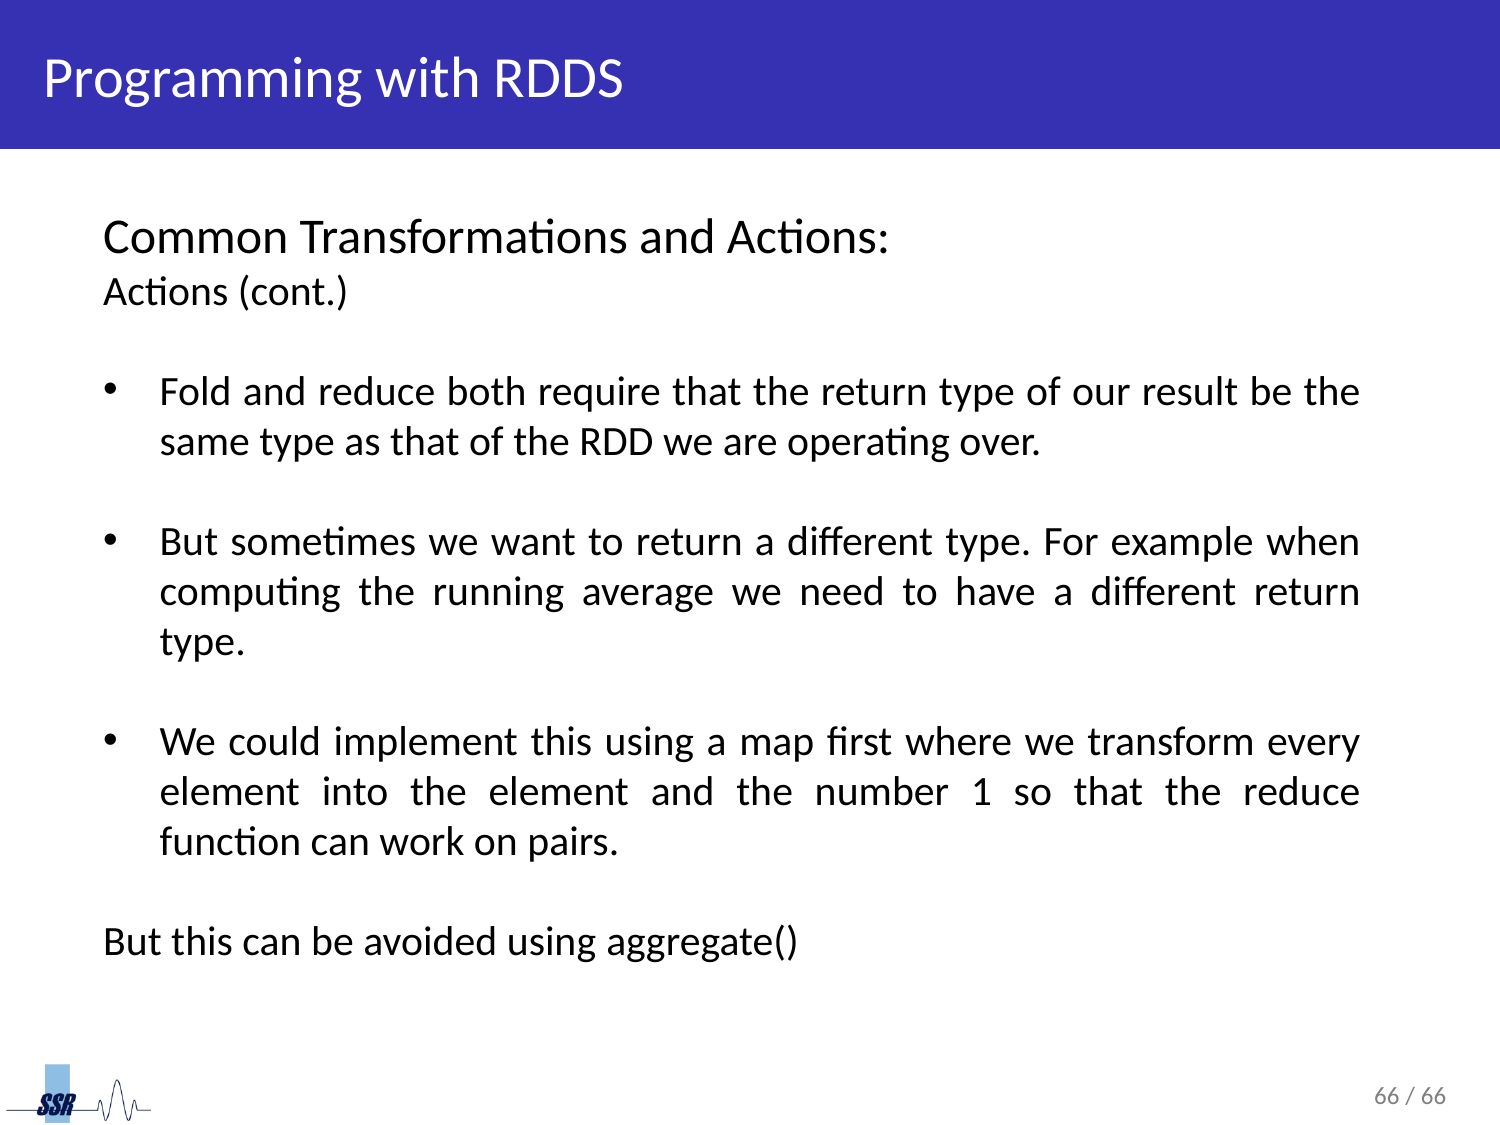

# Programming with RDDS
Common Transformations and Actions:
Actions (cont.)
Fold and reduce both require that the return type of our result be the same type as that of the RDD we are operating over.
But sometimes we want to return a different type. For example when computing the running average we need to have a different return type.
We could implement this using a map first where we transform every element into the element and the number 1 so that the reduce function can work on pairs.
But this can be avoided using aggregate()